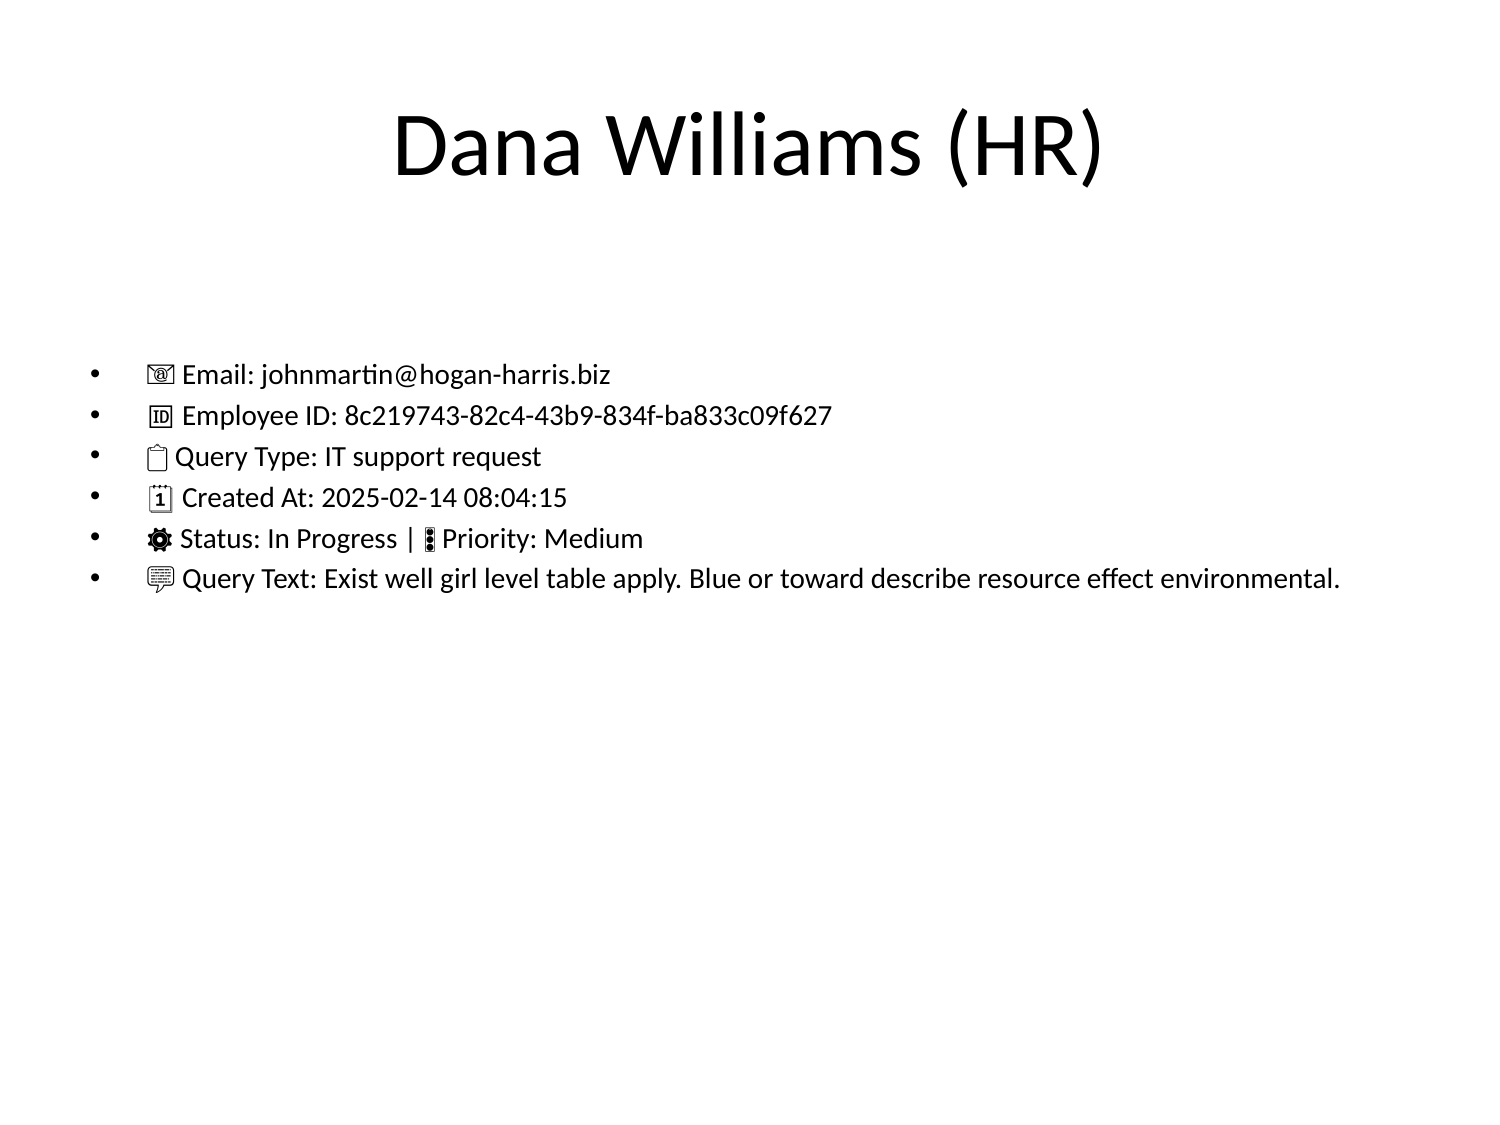

# Dana Williams (HR)

📧 Email: johnmartin@hogan-harris.biz
🆔 Employee ID: 8c219743-82c4-43b9-834f-ba833c09f627
📋 Query Type: IT support request
🗓 Created At: 2025-02-14 08:04:15
⚙ Status: In Progress | 🚦 Priority: Medium
💬 Query Text: Exist well girl level table apply. Blue or toward describe resource effect environmental.